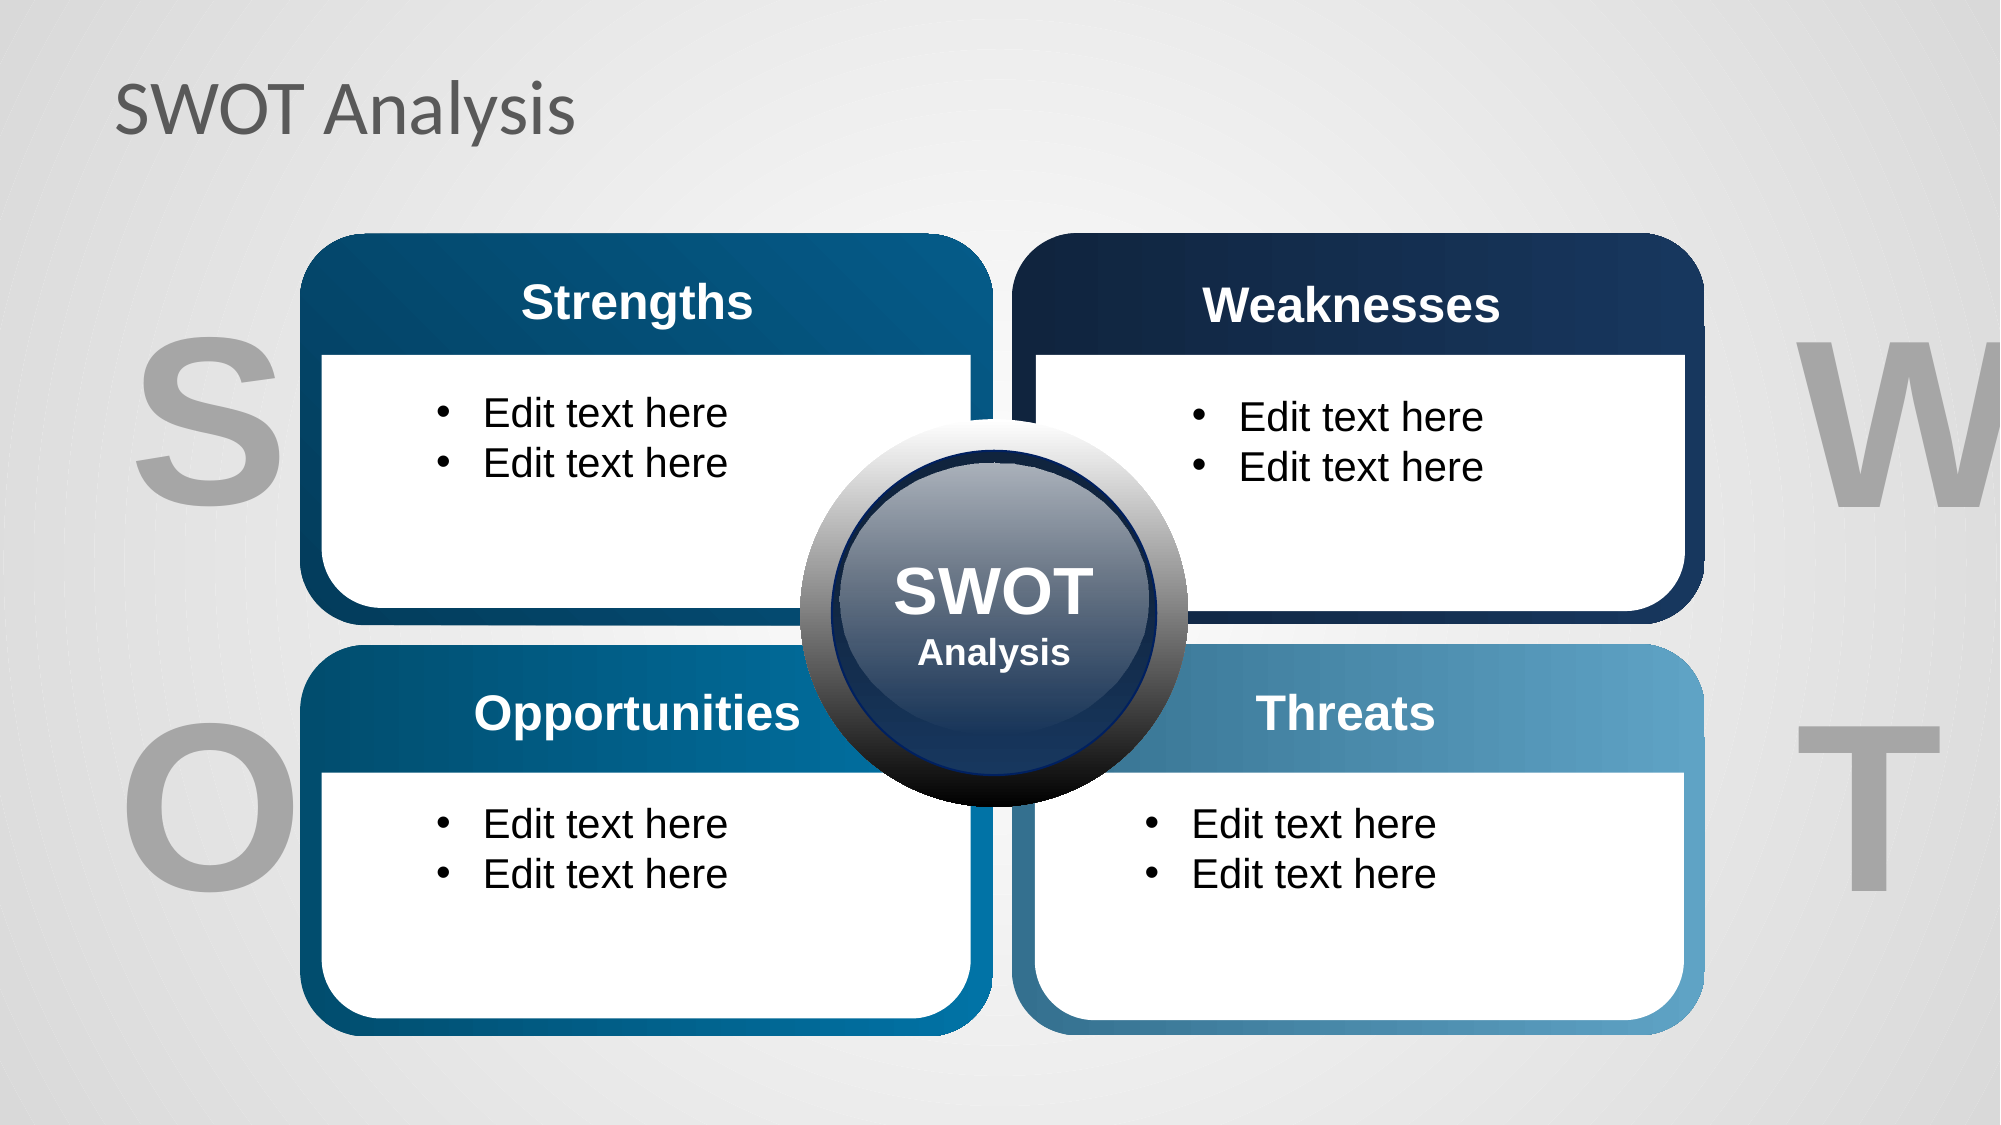

# SWOT Analysis

S
W
Strengths
Weaknesses

Edit text here
Edit text here
Edit text here
Edit text here

SWOT
Analysis
O

T
Opportunities
Threats

Edit text here
Edit text here
Edit text here
Edit text here